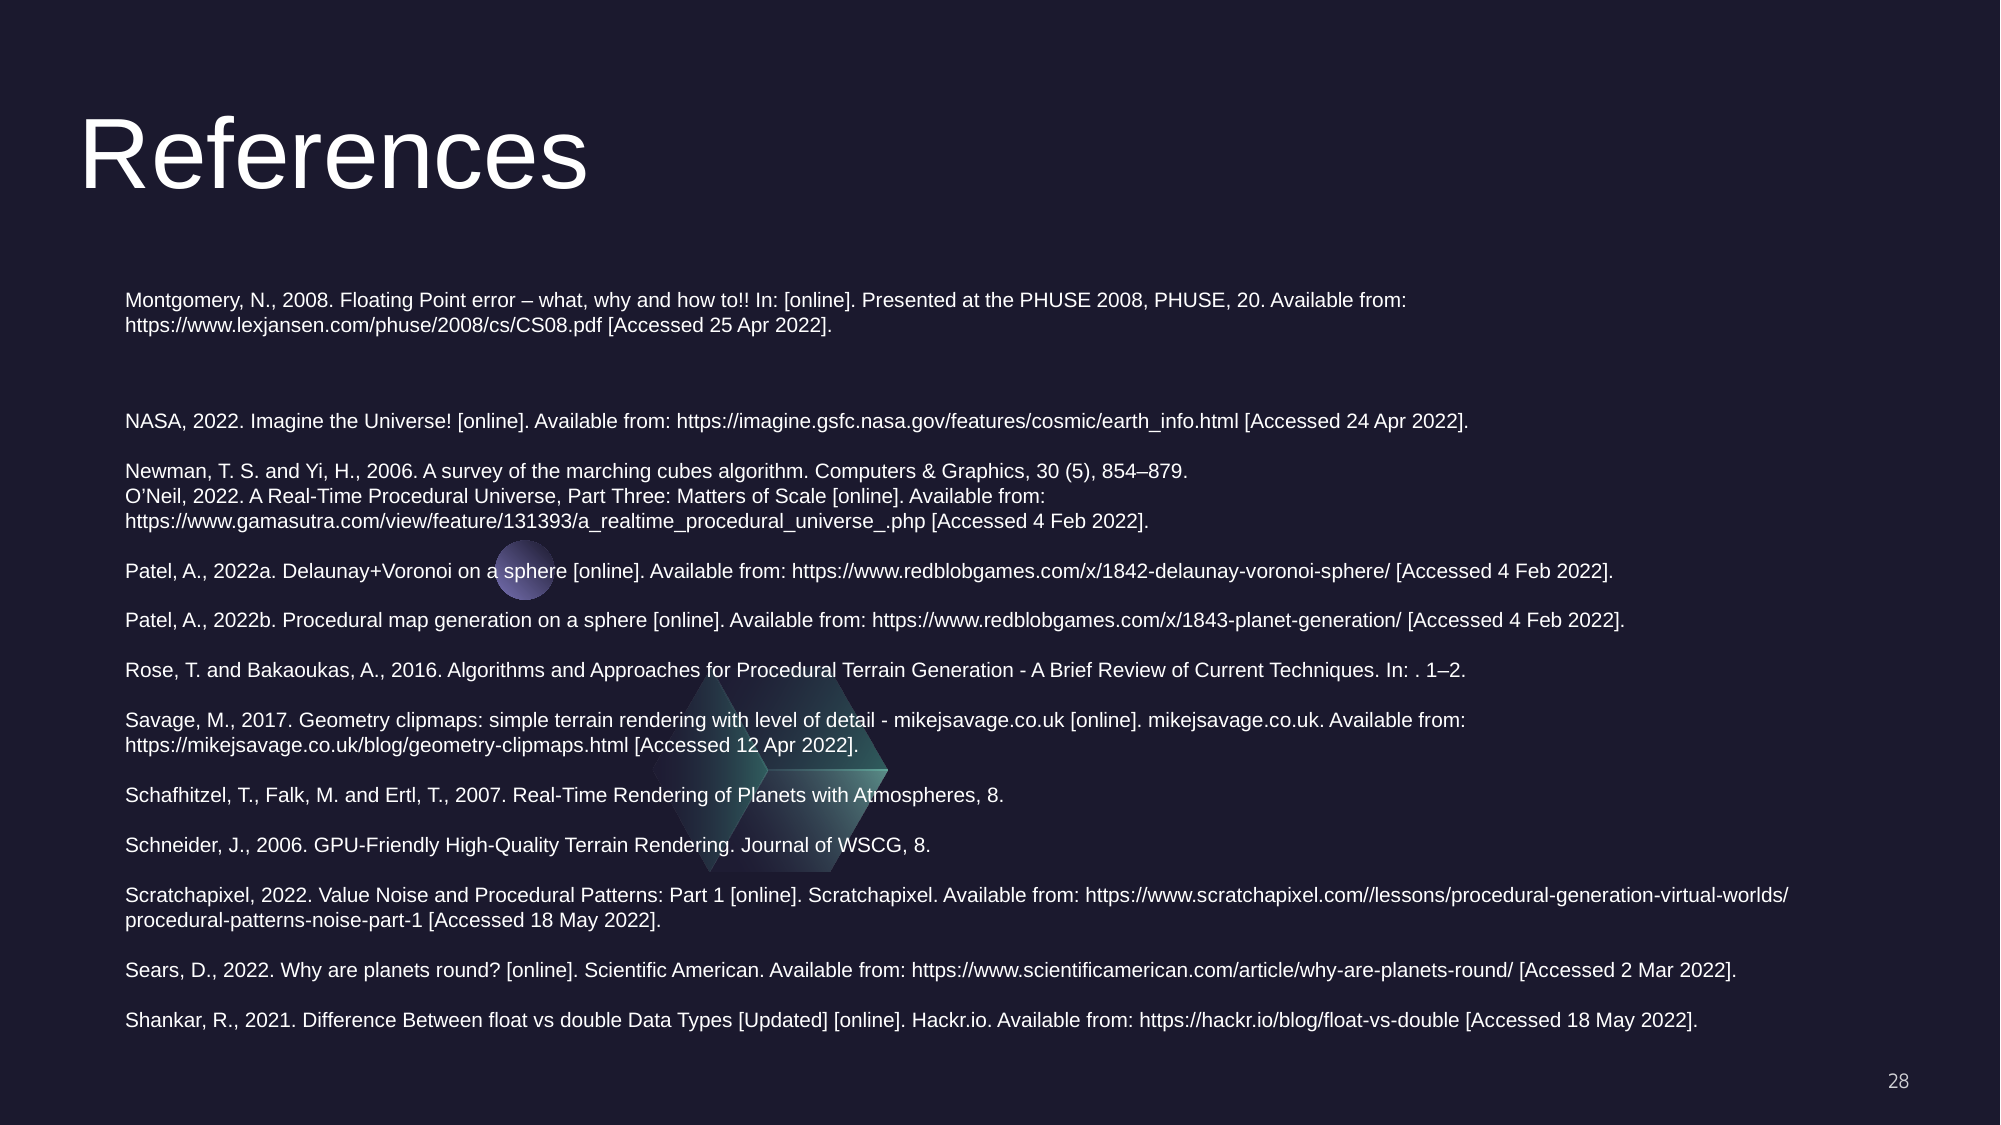

References

Montgomery, N., 2008. Floating Point error – what, why and how to!! In: [online]. Presented at the PHUSE 2008, PHUSE, 20. Available from: https://www.lexjansen.com/phuse/2008/cs/CS08.pdf [Accessed 25 Apr 2022].

NASA, 2022. Imagine the Universe! [online]. Available from: https://imagine.gsfc.nasa.gov/features/cosmic/earth_info.html [Accessed 24 Apr 2022].

Newman, T. S. and Yi, H., 2006. A survey of the marching cubes algorithm. Computers & Graphics, 30 (5), 854–879.
O’Neil, 2022. A Real-Time Procedural Universe, Part Three: Matters of Scale [online]. Available from: https://www.gamasutra.com/view/feature/131393/a_realtime_procedural_universe_.php [Accessed 4 Feb 2022].

Patel, A., 2022a. Delaunay+Voronoi on a sphere [online]. Available from: https://www.redblobgames.com/x/1842-delaunay-voronoi-sphere/ [Accessed 4 Feb 2022].

Patel, A., 2022b. Procedural map generation on a sphere [online]. Available from: https://www.redblobgames.com/x/1843-planet-generation/ [Accessed 4 Feb 2022].

Rose, T. and Bakaoukas, A., 2016. Algorithms and Approaches for Procedural Terrain Generation - A Brief Review of Current Techniques. In: . 1–2.

Savage, M., 2017. Geometry clipmaps: simple terrain rendering with level of detail - mikejsavage.co.uk [online]. mikejsavage.co.uk. Available from: https://mikejsavage.co.uk/blog/geometry-clipmaps.html [Accessed 12 Apr 2022].

Schafhitzel, T., Falk, M. and Ertl, T., 2007. Real-Time Rendering of Planets with Atmospheres, 8.

Schneider, J., 2006. GPU-Friendly High-Quality Terrain Rendering. Journal of WSCG, 8.

Scratchapixel, 2022. Value Noise and Procedural Patterns: Part 1 [online]. Scratchapixel. Available from: https://www.scratchapixel.com//lessons/procedural-generation-virtual-worlds/procedural-patterns-noise-part-1 [Accessed 18 May 2022].

Sears, D., 2022. Why are planets round? [online]. Scientific American. Available from: https://www.scientificamerican.com/article/why-are-planets-round/ [Accessed 2 Mar 2022].

Shankar, R., 2021. Difference Between float vs double Data Types [Updated] [online]. Hackr.io. Available from: https://hackr.io/blog/float-vs-double [Accessed 18 May 2022].

28